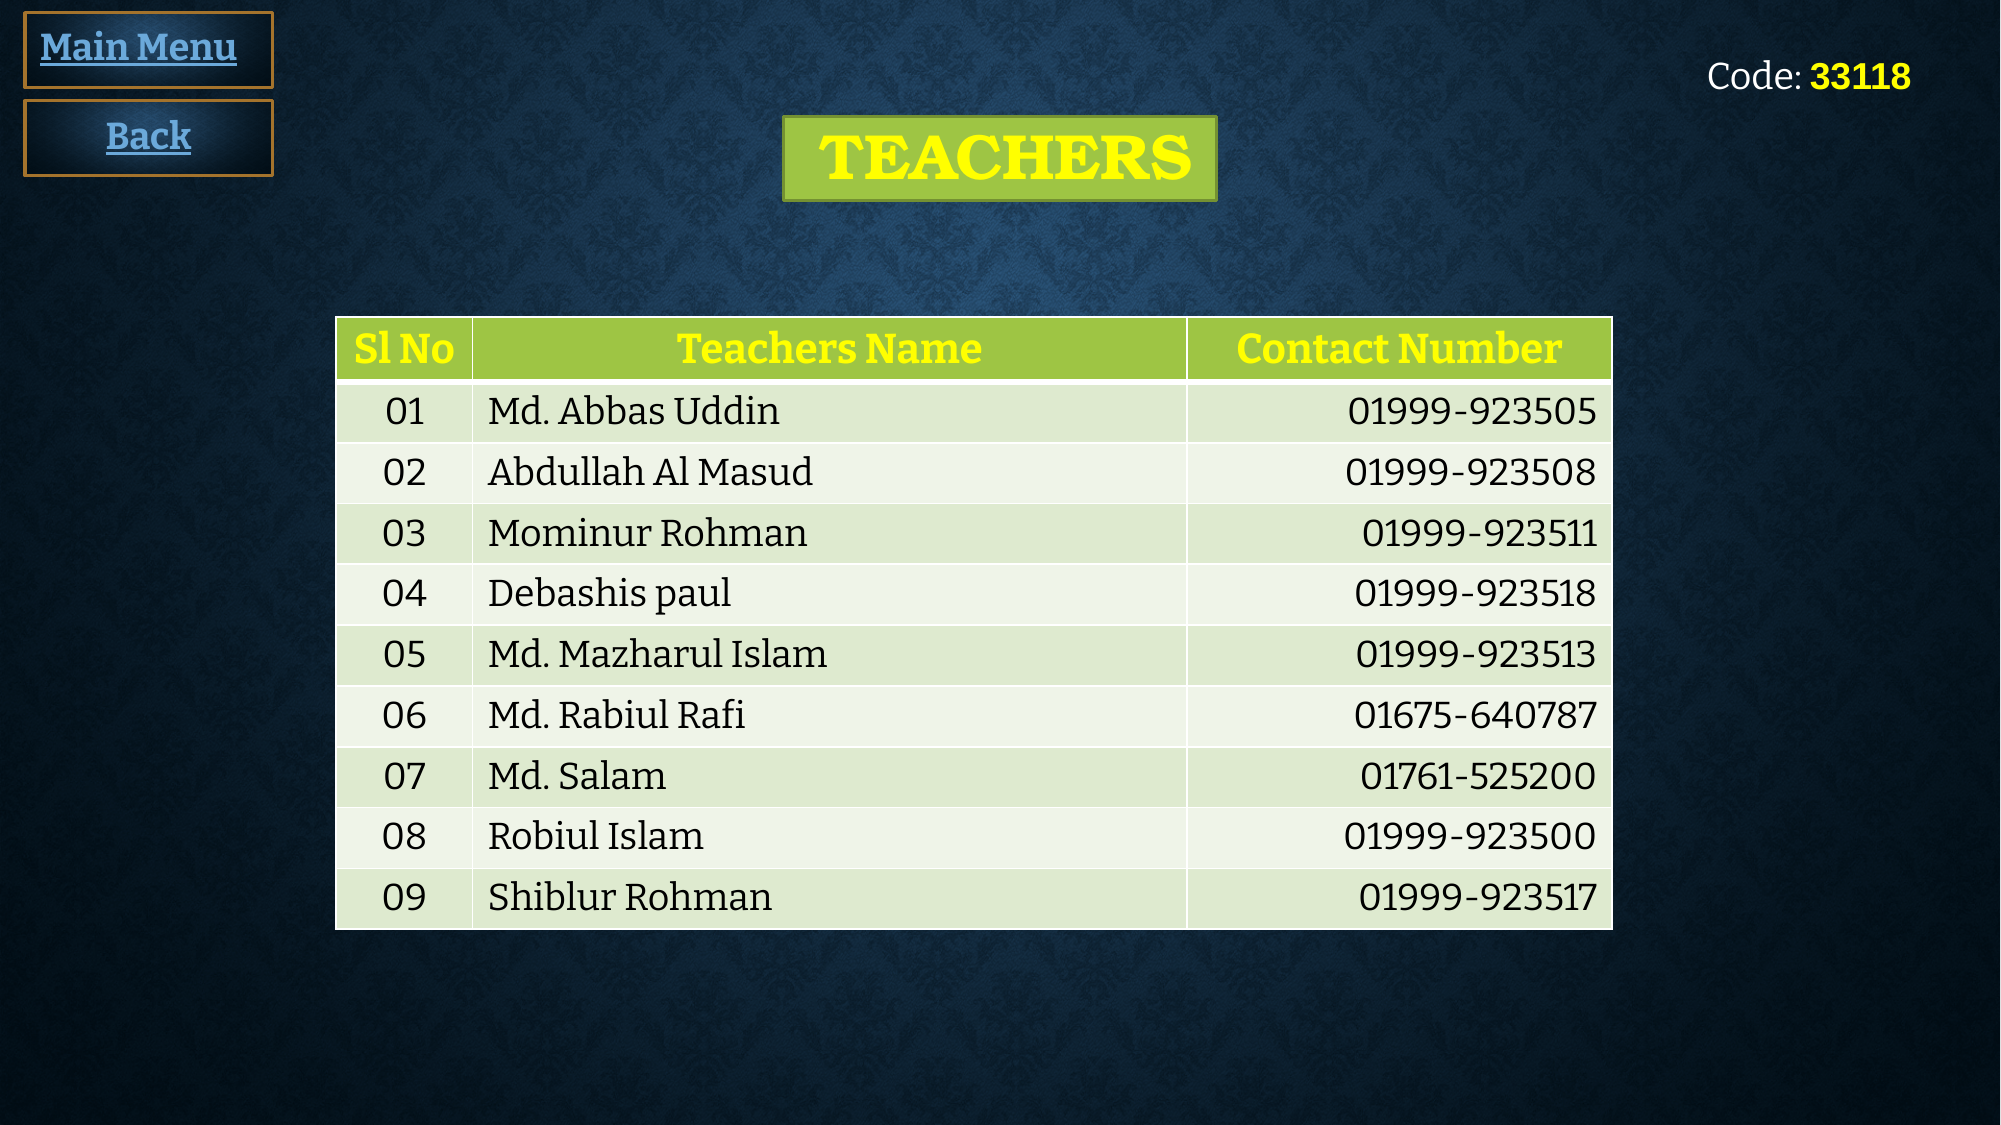

Main Menu
Code: 33118

Back

# Teachers

| Sl No | Teachers Name | Contact Number |
| --- | --- | --- |
| 01 | Md. Abbas Uddin | 01999-923505 |
| 02 | Abdullah Al Masud | 01999-923508 |
| 03 | Mominur Rohman | 01999-923511 |
| 04 | Debashis paul | 01999-923518 |
| 05 | Md. Mazharul Islam | 01999-923513 |
| 06 | Md. Rabiul Rafi | 01675-640787 |
| 07 | Md. Salam | 01761-525200 |
| 08 | Robiul Islam | 01999-923500 |
| 09 | Shiblur Rohman | 01999-923517 |